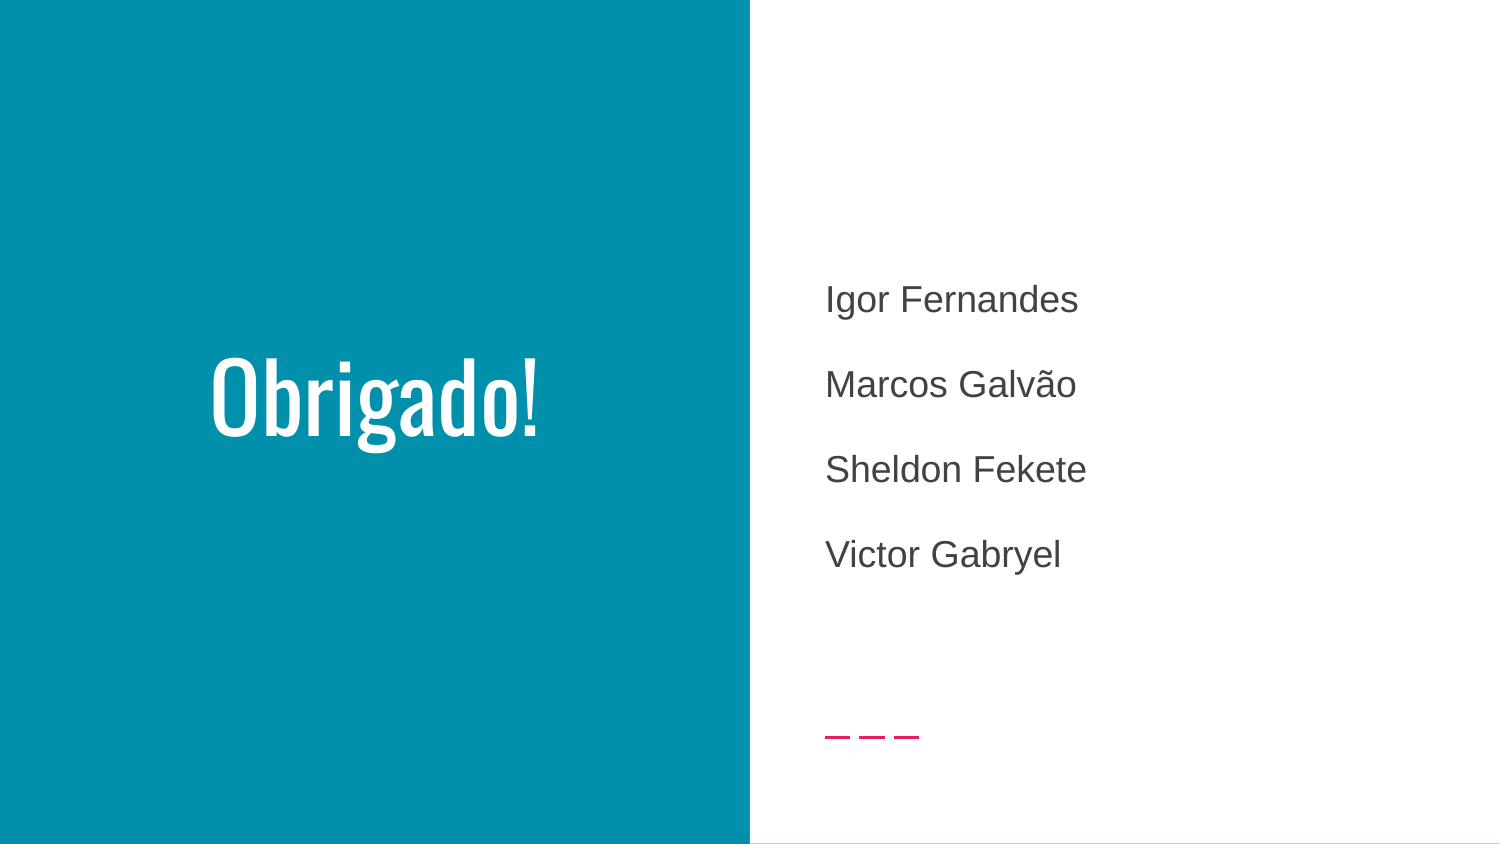

Igor Fernandes
Marcos Galvão
Sheldon Fekete
Victor Gabryel
# Obrigado!